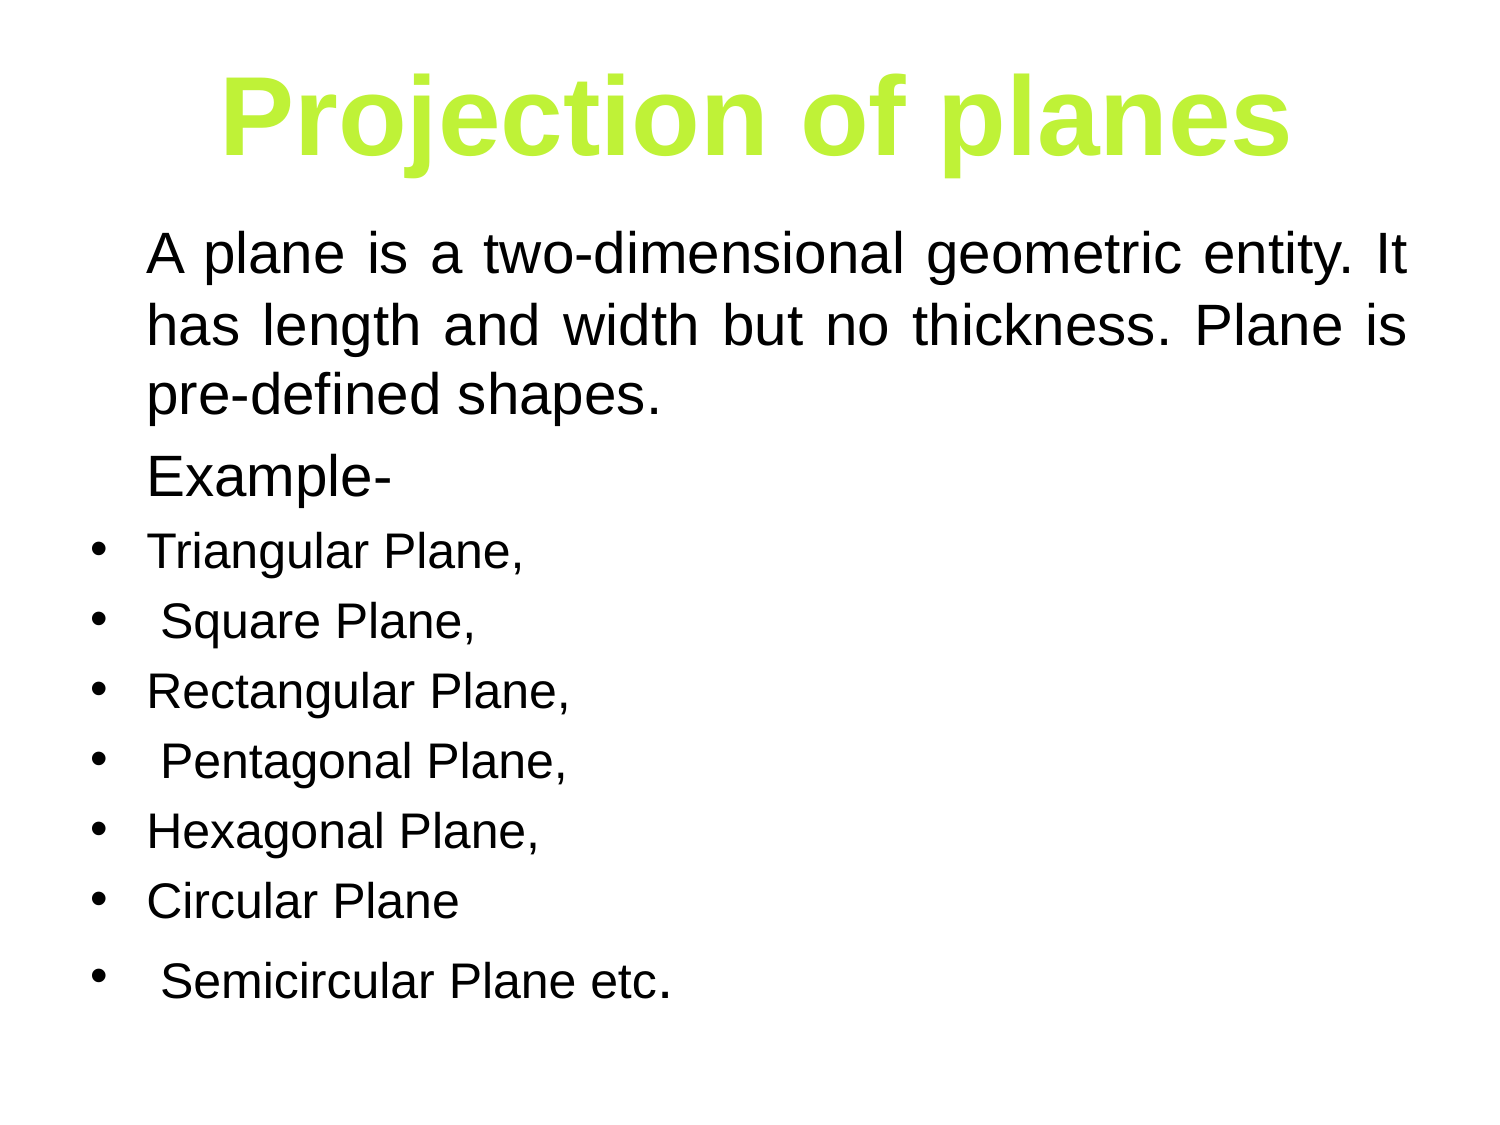

Projection of planes
	A plane is a two-dimensional geometric entity. It has length and width but no thickness. Plane is pre-defined shapes.
	Example-
Triangular Plane,
 Square Plane,
Rectangular Plane,
 Pentagonal Plane,
Hexagonal Plane,
Circular Plane
 Semicircular Plane etc.